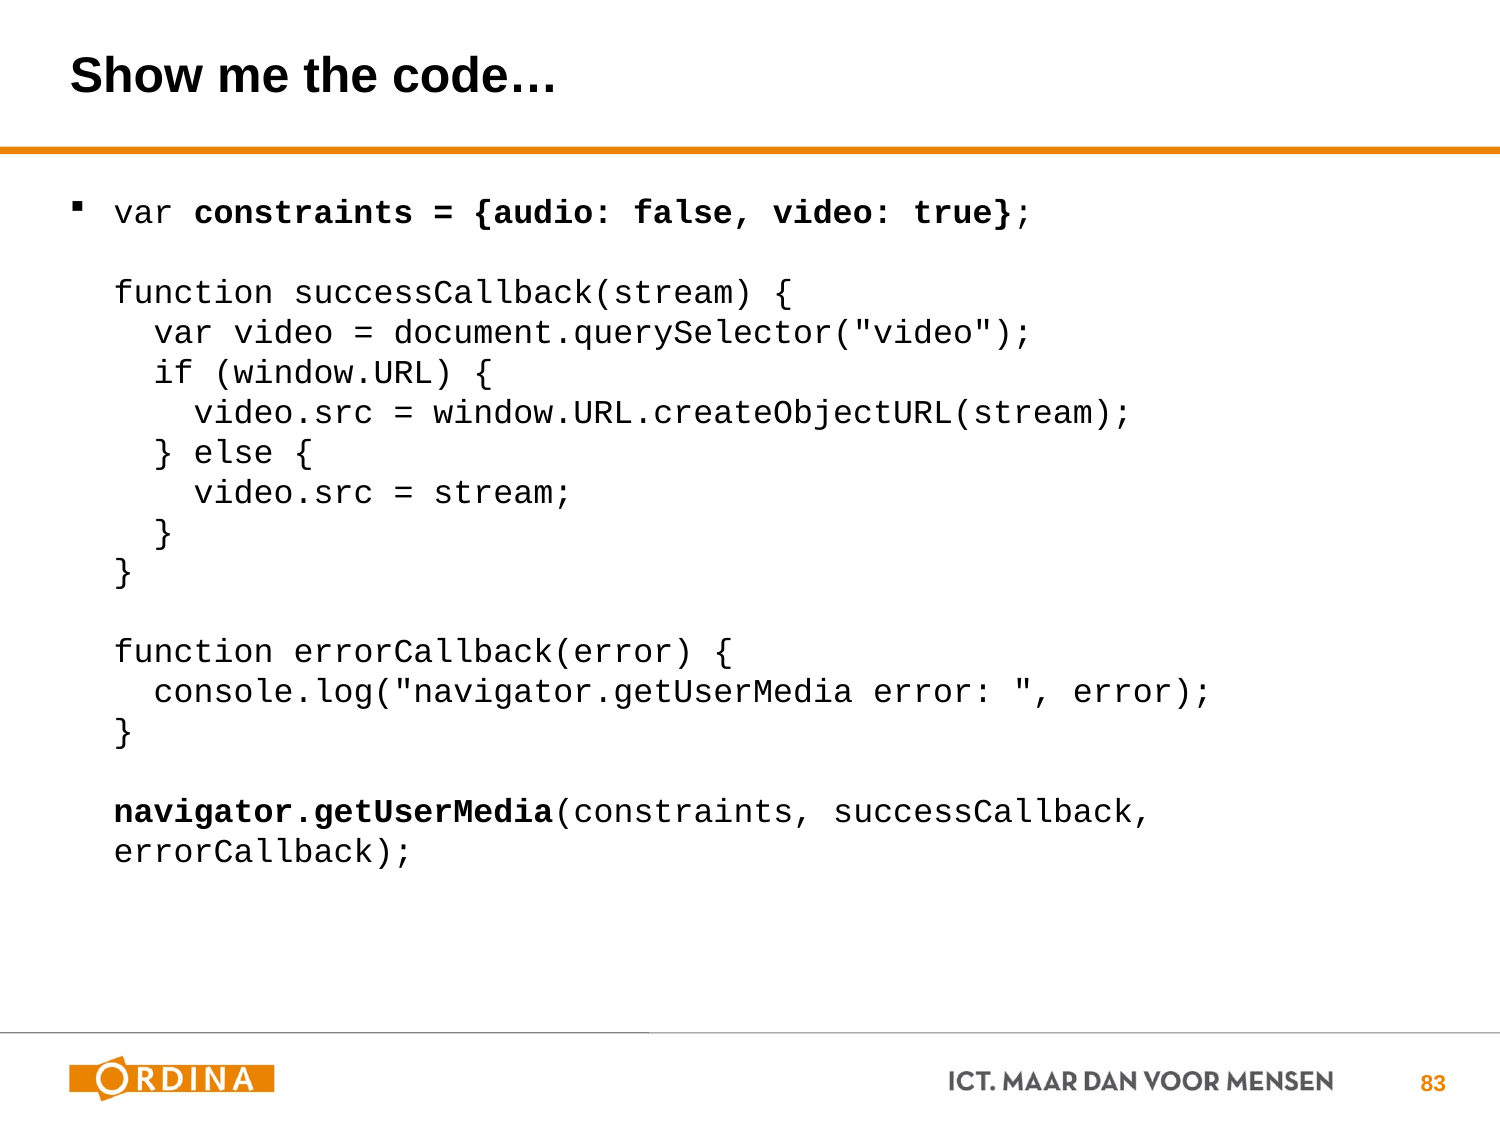

# Show me the code…
var constraints = {audio: false, video: true};
function successCallback(stream) {
  var video = document.querySelector("video");
  if (window.URL) {
    video.src = window.URL.createObjectURL(stream);
  } else {
    video.src = stream;
  }
}
function errorCallback(error) {
  console.log("navigator.getUserMedia error: ", error);
}
navigator.getUserMedia(constraints, successCallback, errorCallback);
83